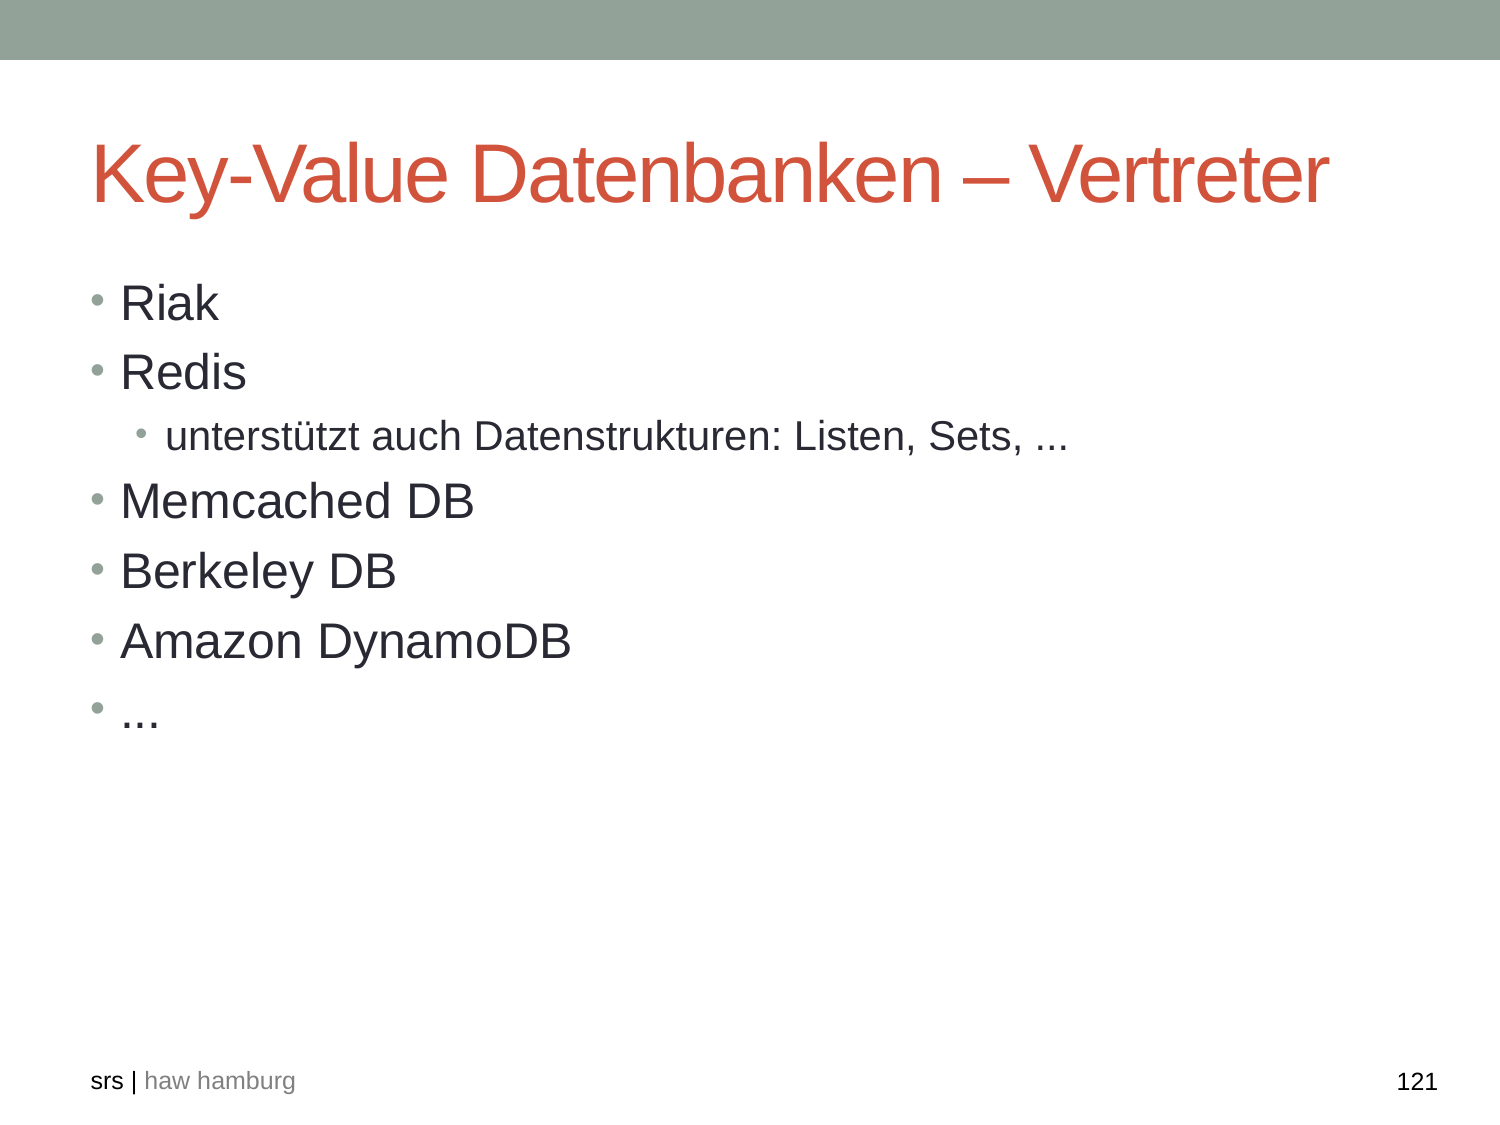

# Key-Value Datenbanken – Vertreter
Riak
Redis
unterstützt auch Datenstrukturen: Listen, Sets, ...
Memcached DB
Berkeley DB
Amazon DynamoDB
...